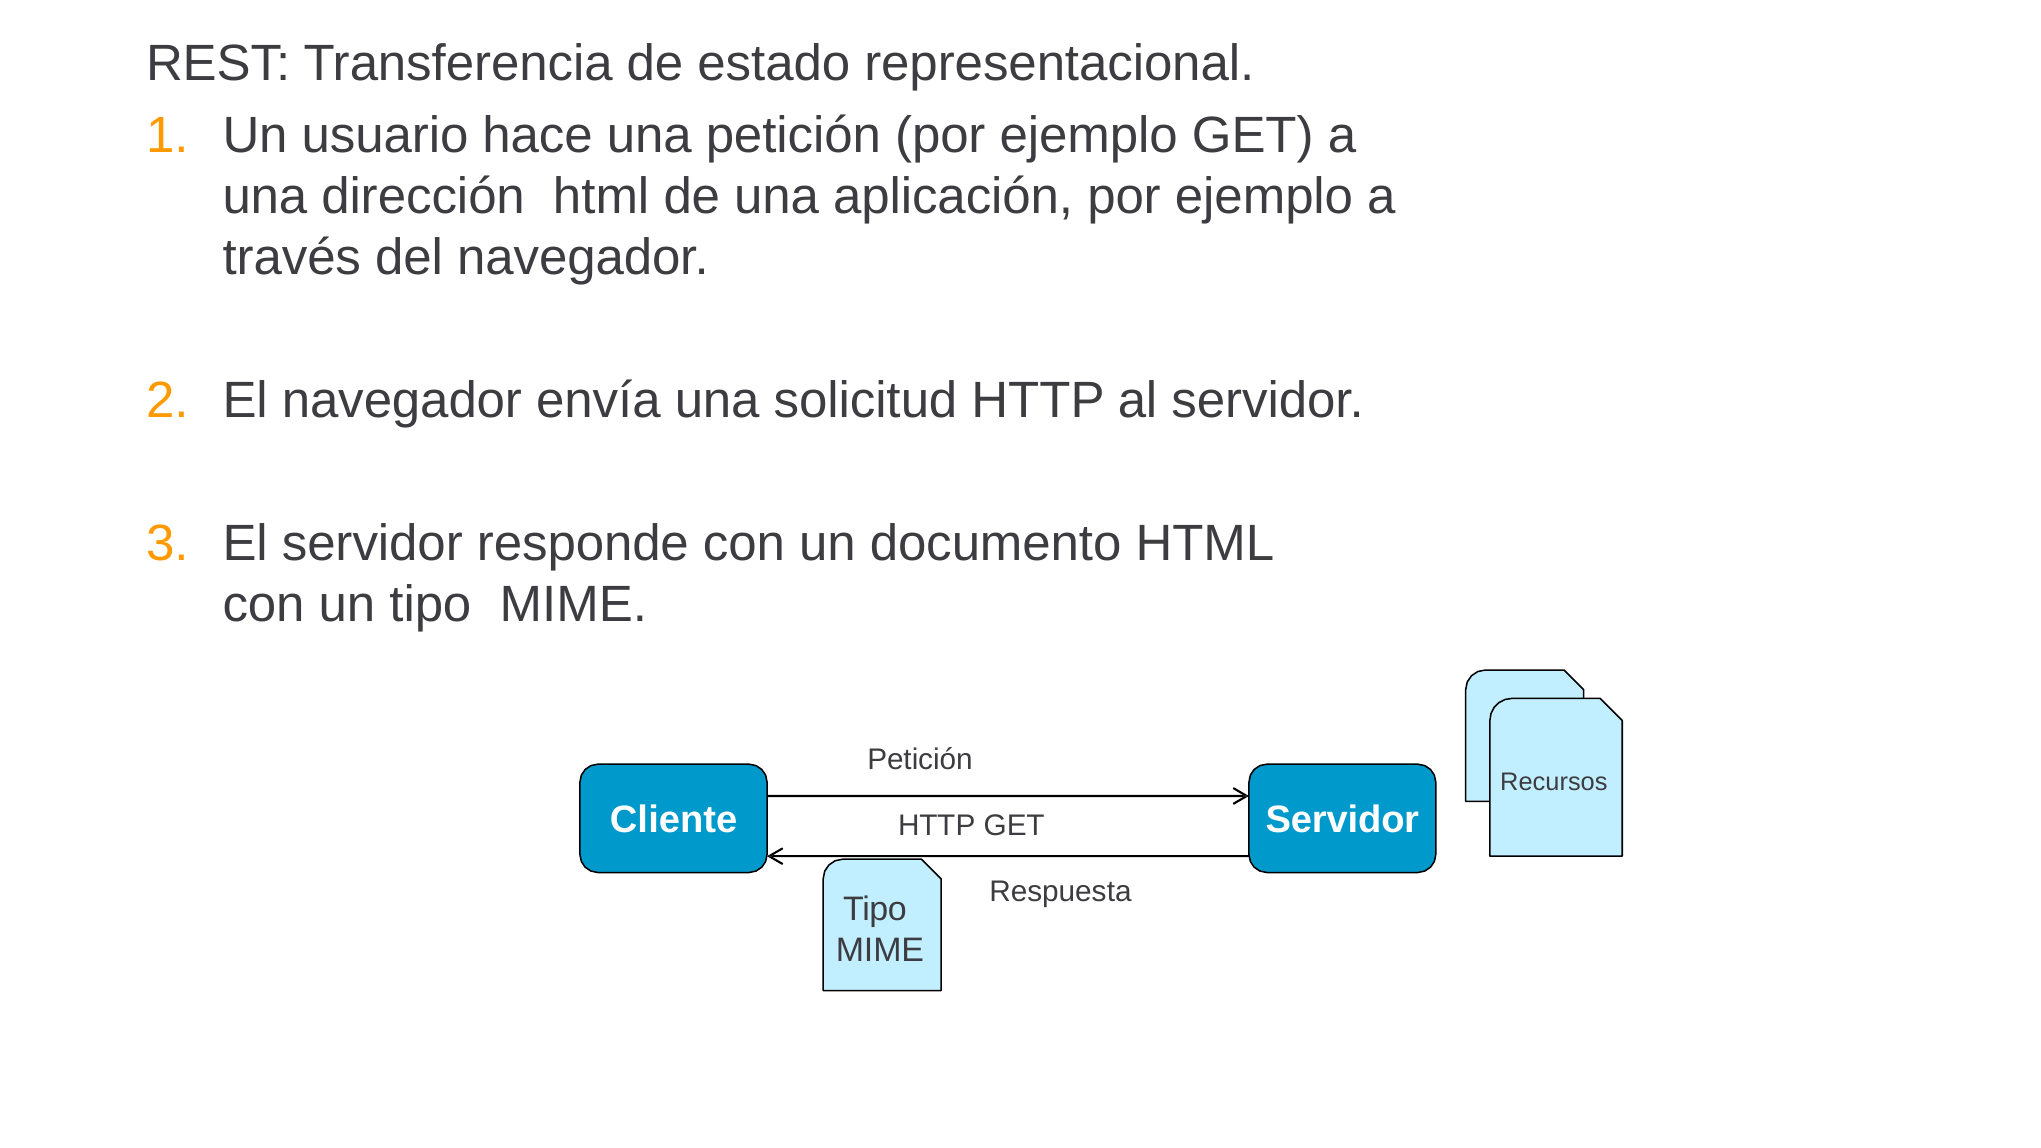

REST: Transferencia de estado representacional.
Un usuario hace una petición (por ejemplo GET) a una dirección  html de una aplicación, por ejemplo a través del navegador.

El navegador envía una solicitud HTTP al servidor.

El servidor responde con un documento HTML con un tipo  MIME.

Petición
Recursos

Cliente
Servidor
HTTP GET

Respuesta
Tipo
MIME